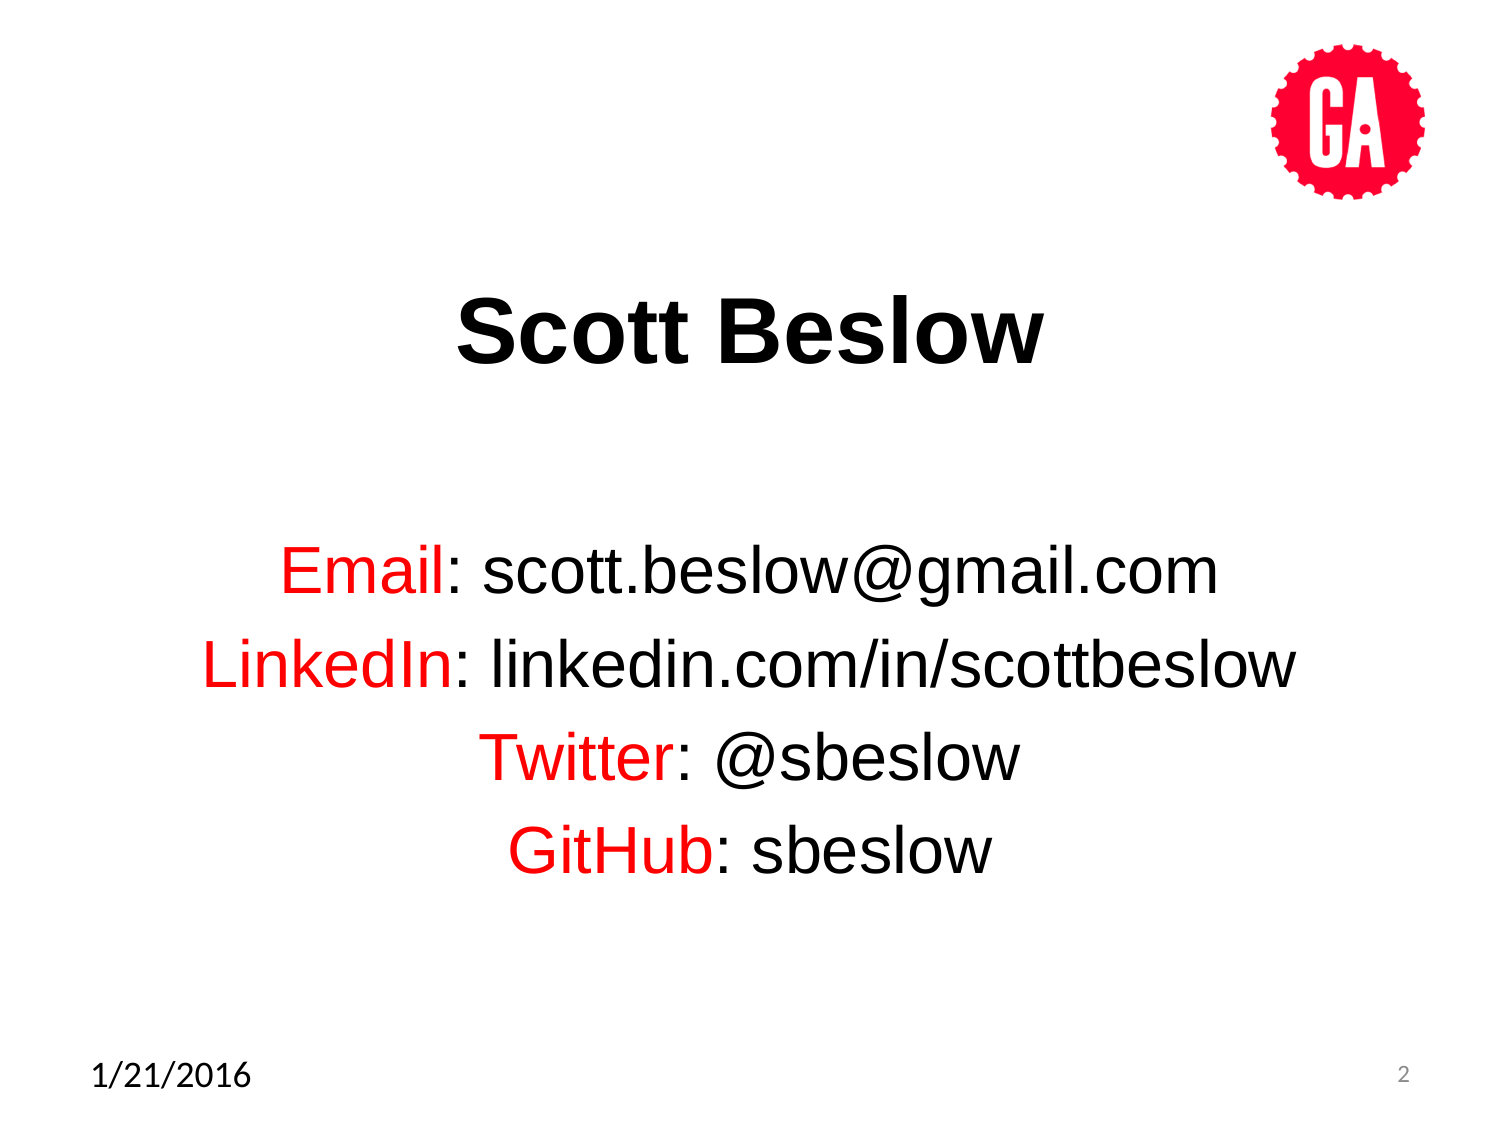

Scott Beslow

Email: scott.beslow@gmail.com
LinkedIn: linkedin.com/in/scottbeslow
Twitter: @sbeslow
GitHub: sbeslow
1/21/2016
2